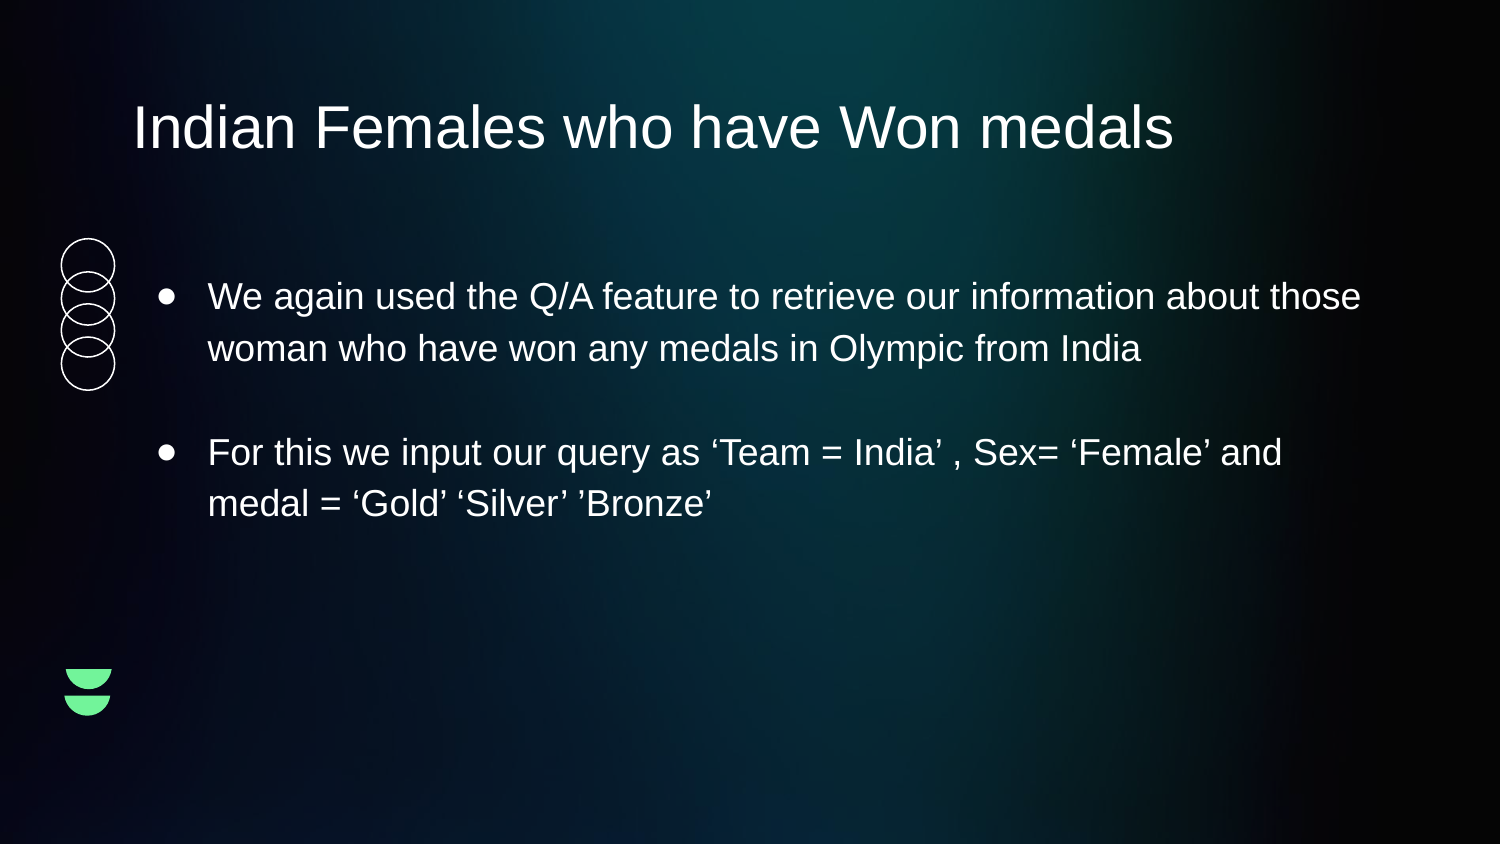

# Indian Females who have Won medals
We again used the Q/A feature to retrieve our information about those woman who have won any medals in Olympic from India

For this we input our query as ‘Team = India’ , Sex= ‘Female’ and medal = ‘Gold’ ‘Silver’ ’Bronze’